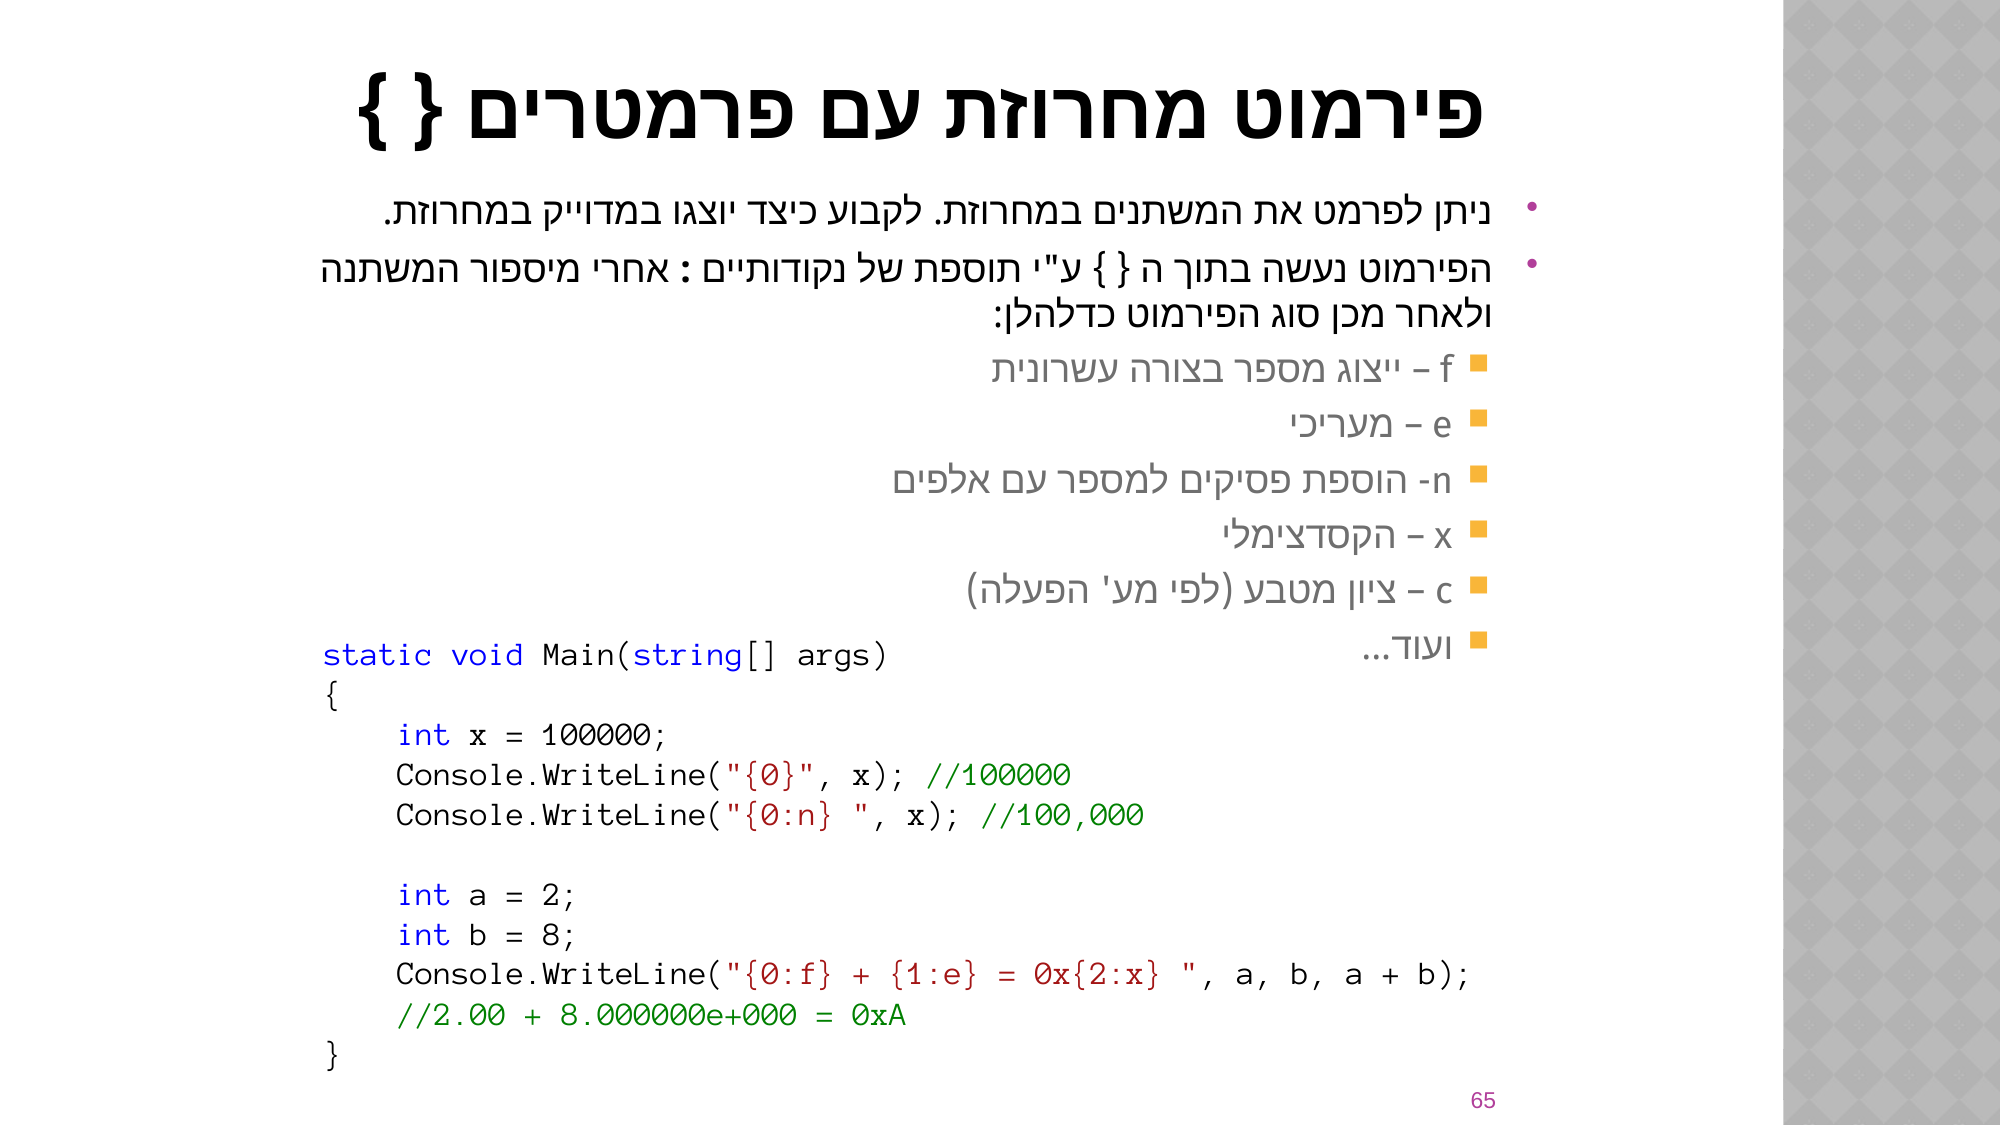

# פירמוט מחרוזת עם פרמטרים { }
ניתן לפרמט את המשתנים במחרוזת. לקבוע כיצד יוצגו במדוייק במחרוזת.
הפירמוט נעשה בתוך ה { } ע"י תוספת של נקודותיים : אחרי מיספור המשתנה ולאחר מכן סוג הפירמוט כדלהלן:
f – ייצוג מספר בצורה עשרונית
e – מעריכי
n- הוספת פסיקים למספר עם אלפים
x – הקסדצימלי
c – ציון מטבע (לפי מע' הפעלה)
ועוד...
static void Main(string[] args)
{
    int x = 100000;
    Console.WriteLine("{0}", x); //100000
    Console.WriteLine("{0:n} ", x); //100,000

    int a = 2;
    int b = 8;
    Console.WriteLine("{0:f} + {1:e} = 0x{2:x} ", a, b, a + b);
    //2.00 + 8.000000e+000 = 0xA
}
65